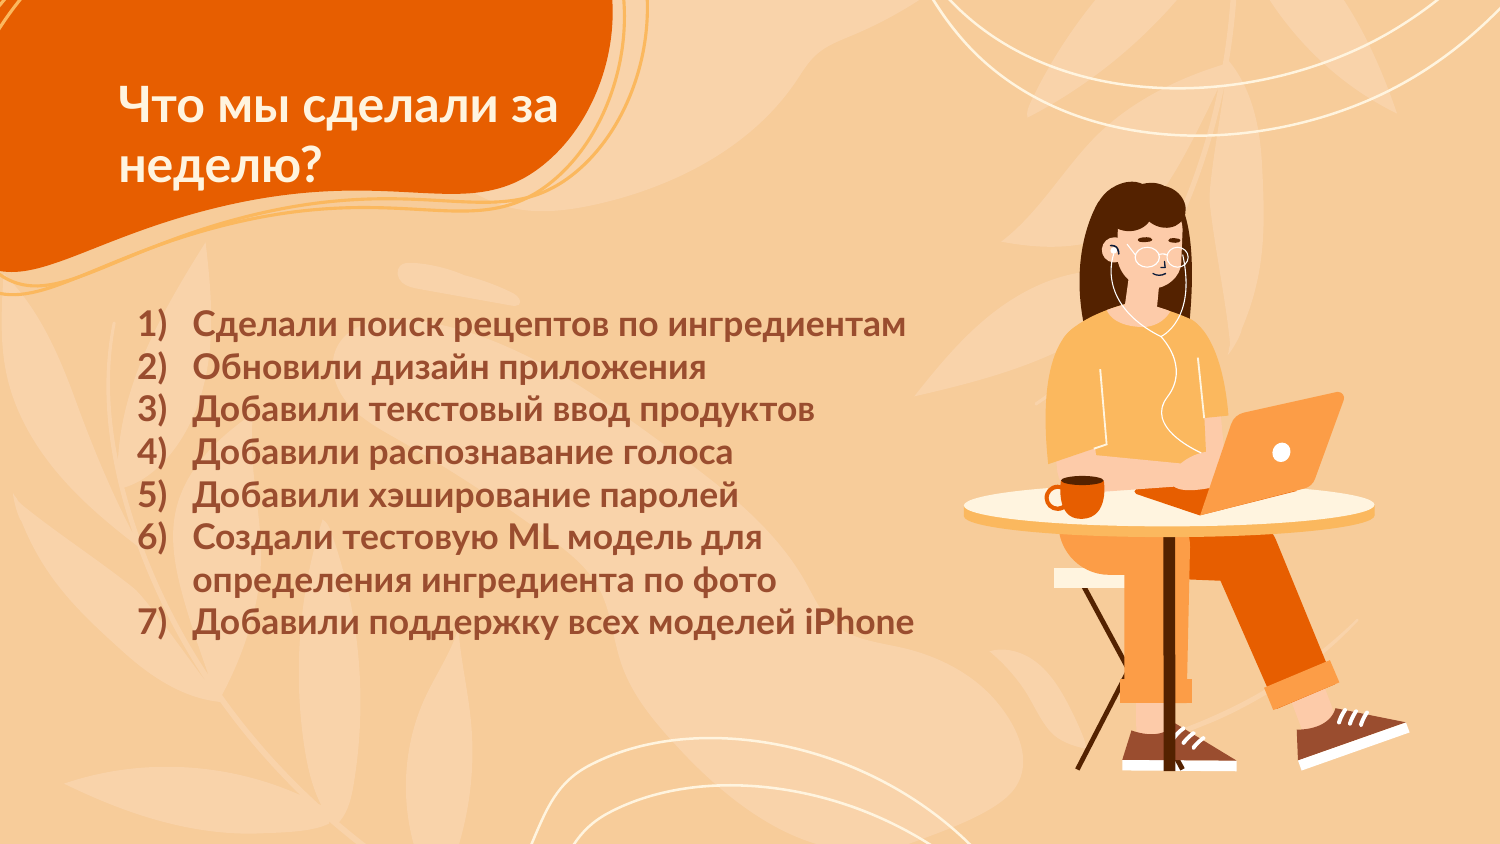

# Что мы сделали за неделю?

Сделали поиск рецептов по ингредиентам
Обновили дизайн приложения
Добавили текстовый ввод продуктов
Добавили распознавание голоса
Добавили хэширование паролей
Создали тестовую ML модель для определения ингредиента по фото
Добавили поддержку всех моделей iPhone